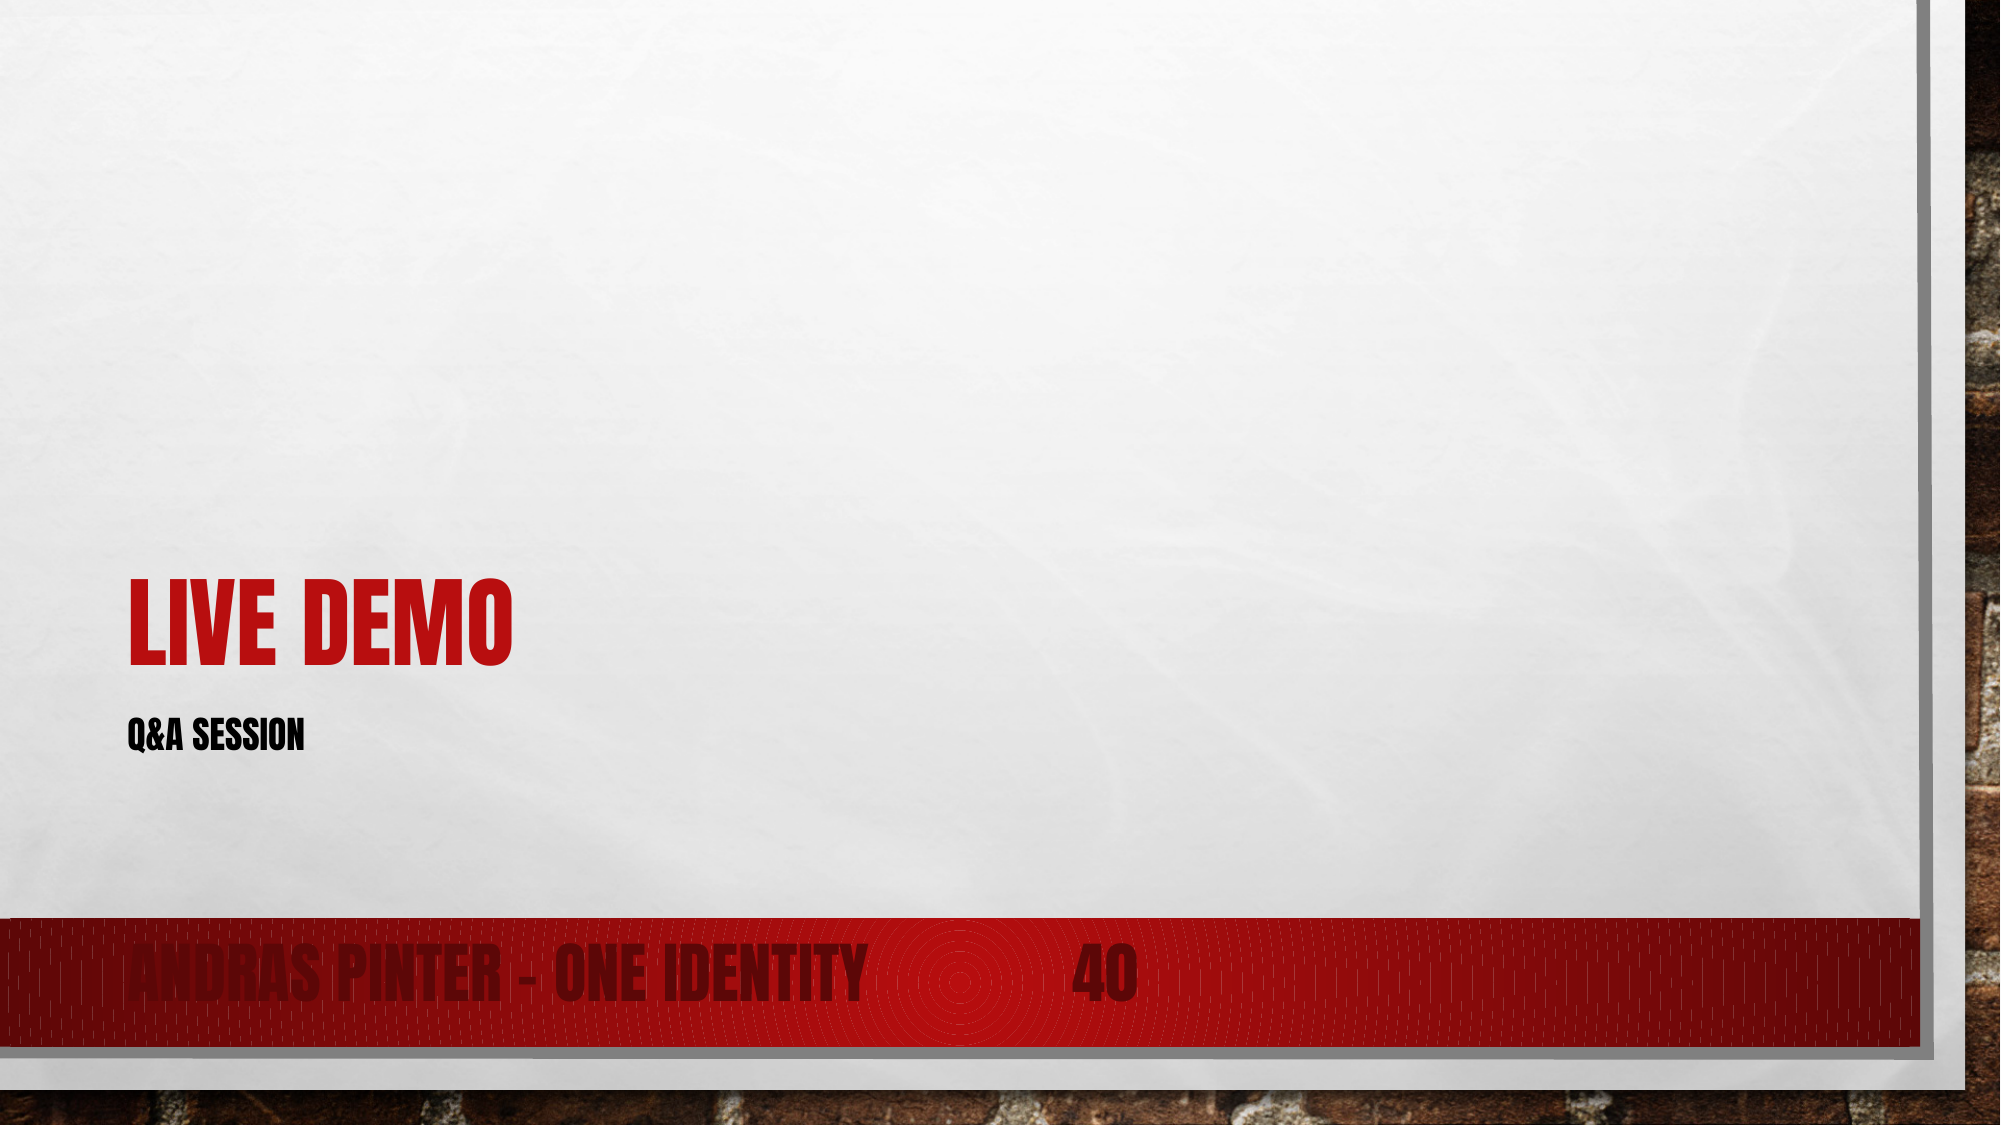

# Live demo
Q&A session
Andras Pinter - One Identity
40